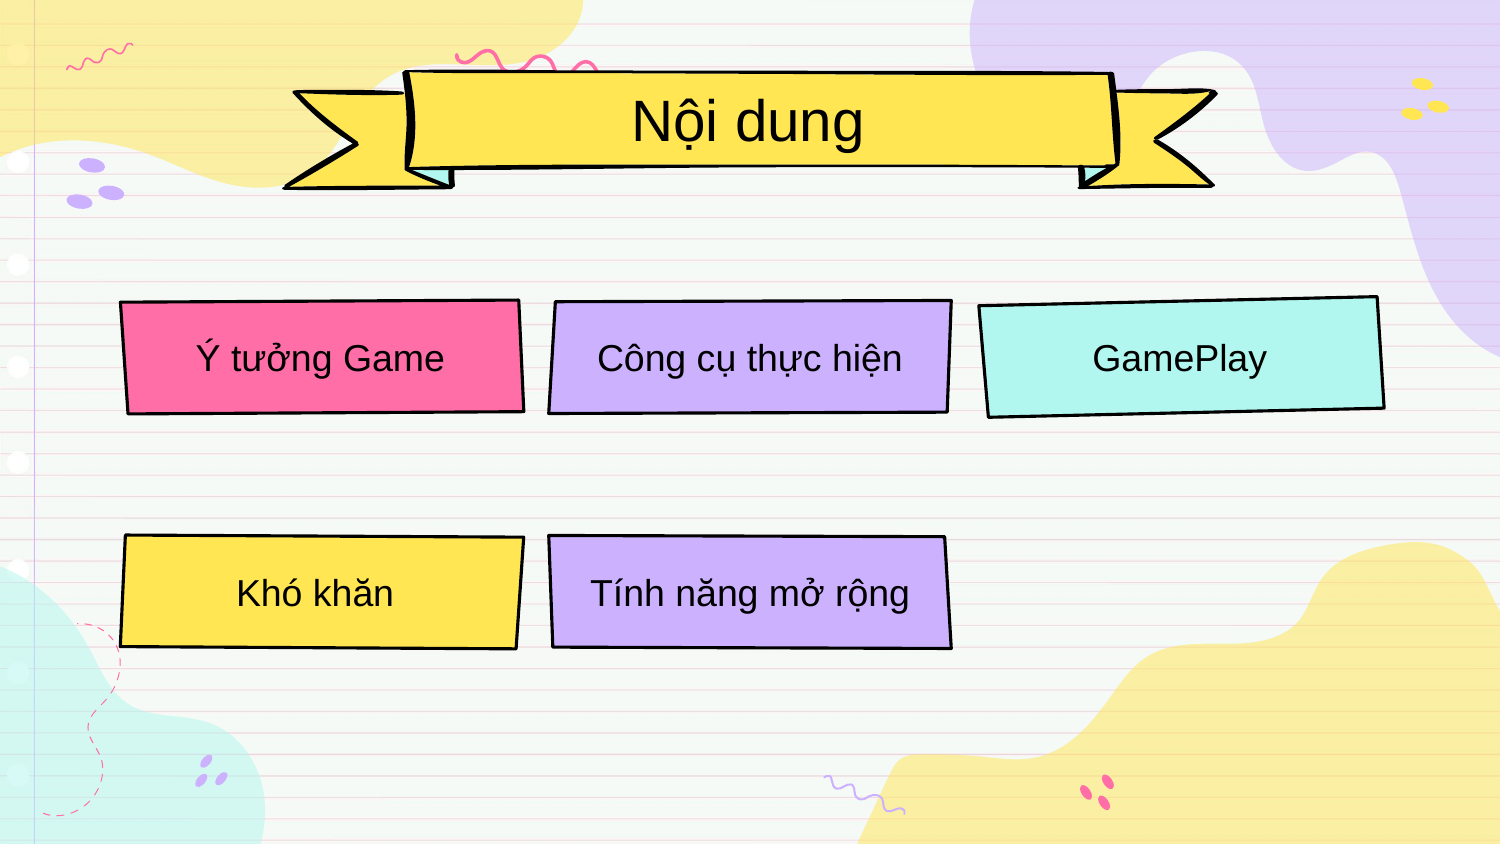

# Nội dung

Ý tưởng Game
Công cụ thực hiện
GamePlay

Khó khăn
Tính năng mở rộng